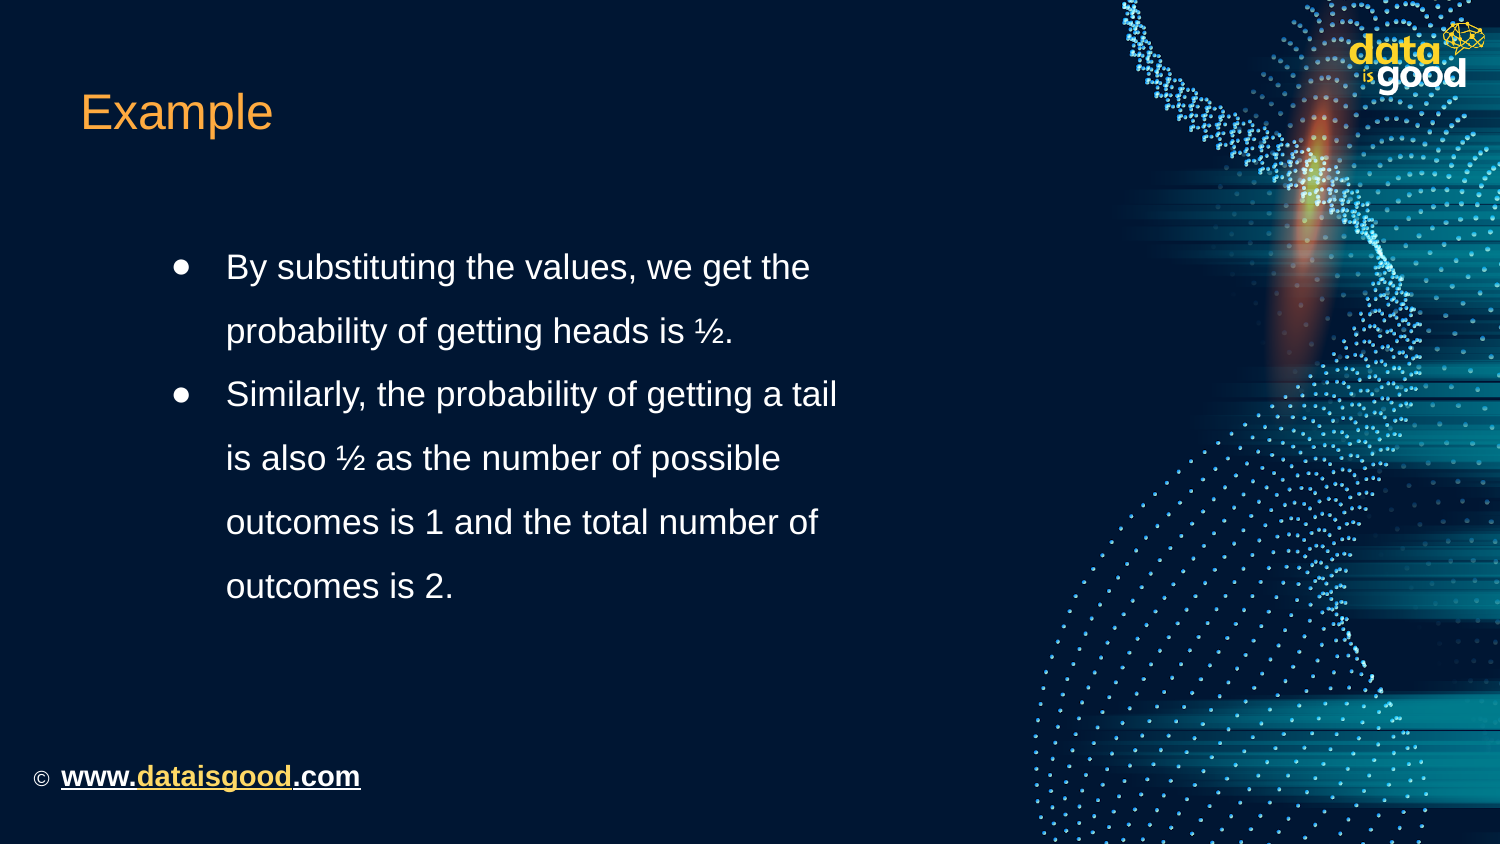

# Example
By substituting the values, we get the probability of getting heads is ½.
Similarly, the probability of getting a tail is also ½ as the number of possible outcomes is 1 and the total number of outcomes is 2.